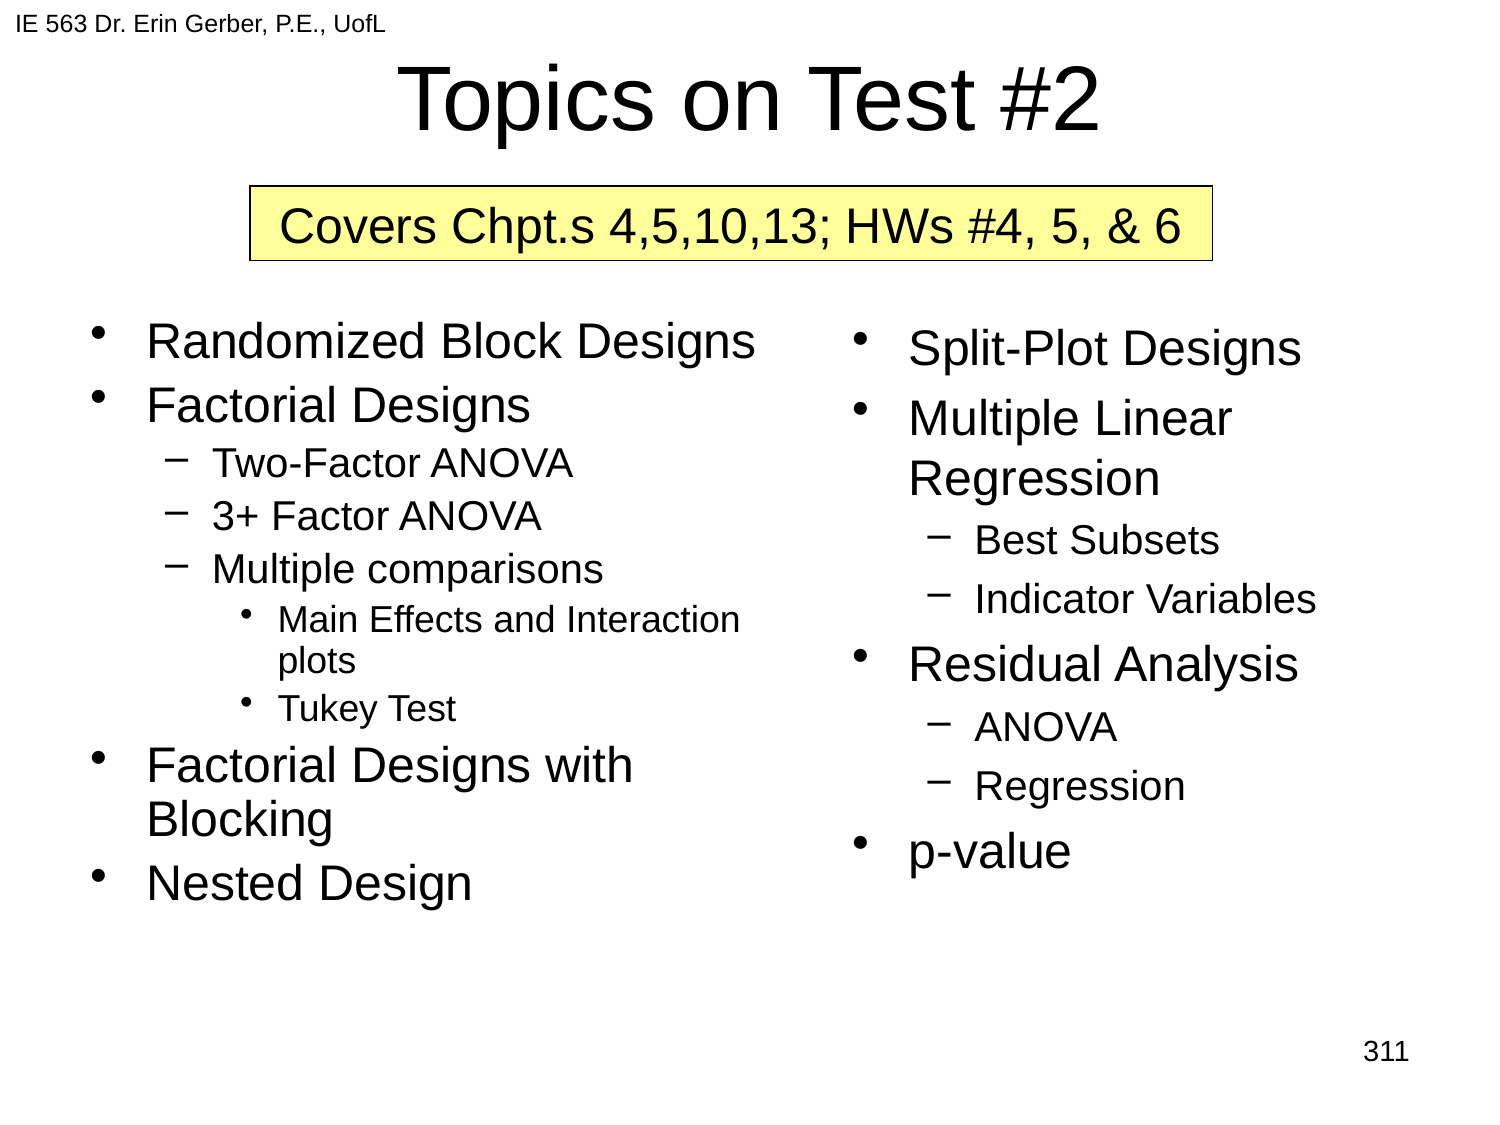

IE 563 Dr. Erin Gerber, P.E., UofL
# Topics on Test #2
Covers Chpt.s 4,5,10,13; HWs #4, 5, & 6
Randomized Block Designs
Factorial Designs
Two-Factor ANOVA
3+ Factor ANOVA
Multiple comparisons
Main Effects and Interaction plots
Tukey Test
Factorial Designs with Blocking
Nested Design

Split-Plot Designs
Multiple Linear Regression
Best Subsets
Indicator Variables
Residual Analysis
ANOVA
Regression
p-value
311